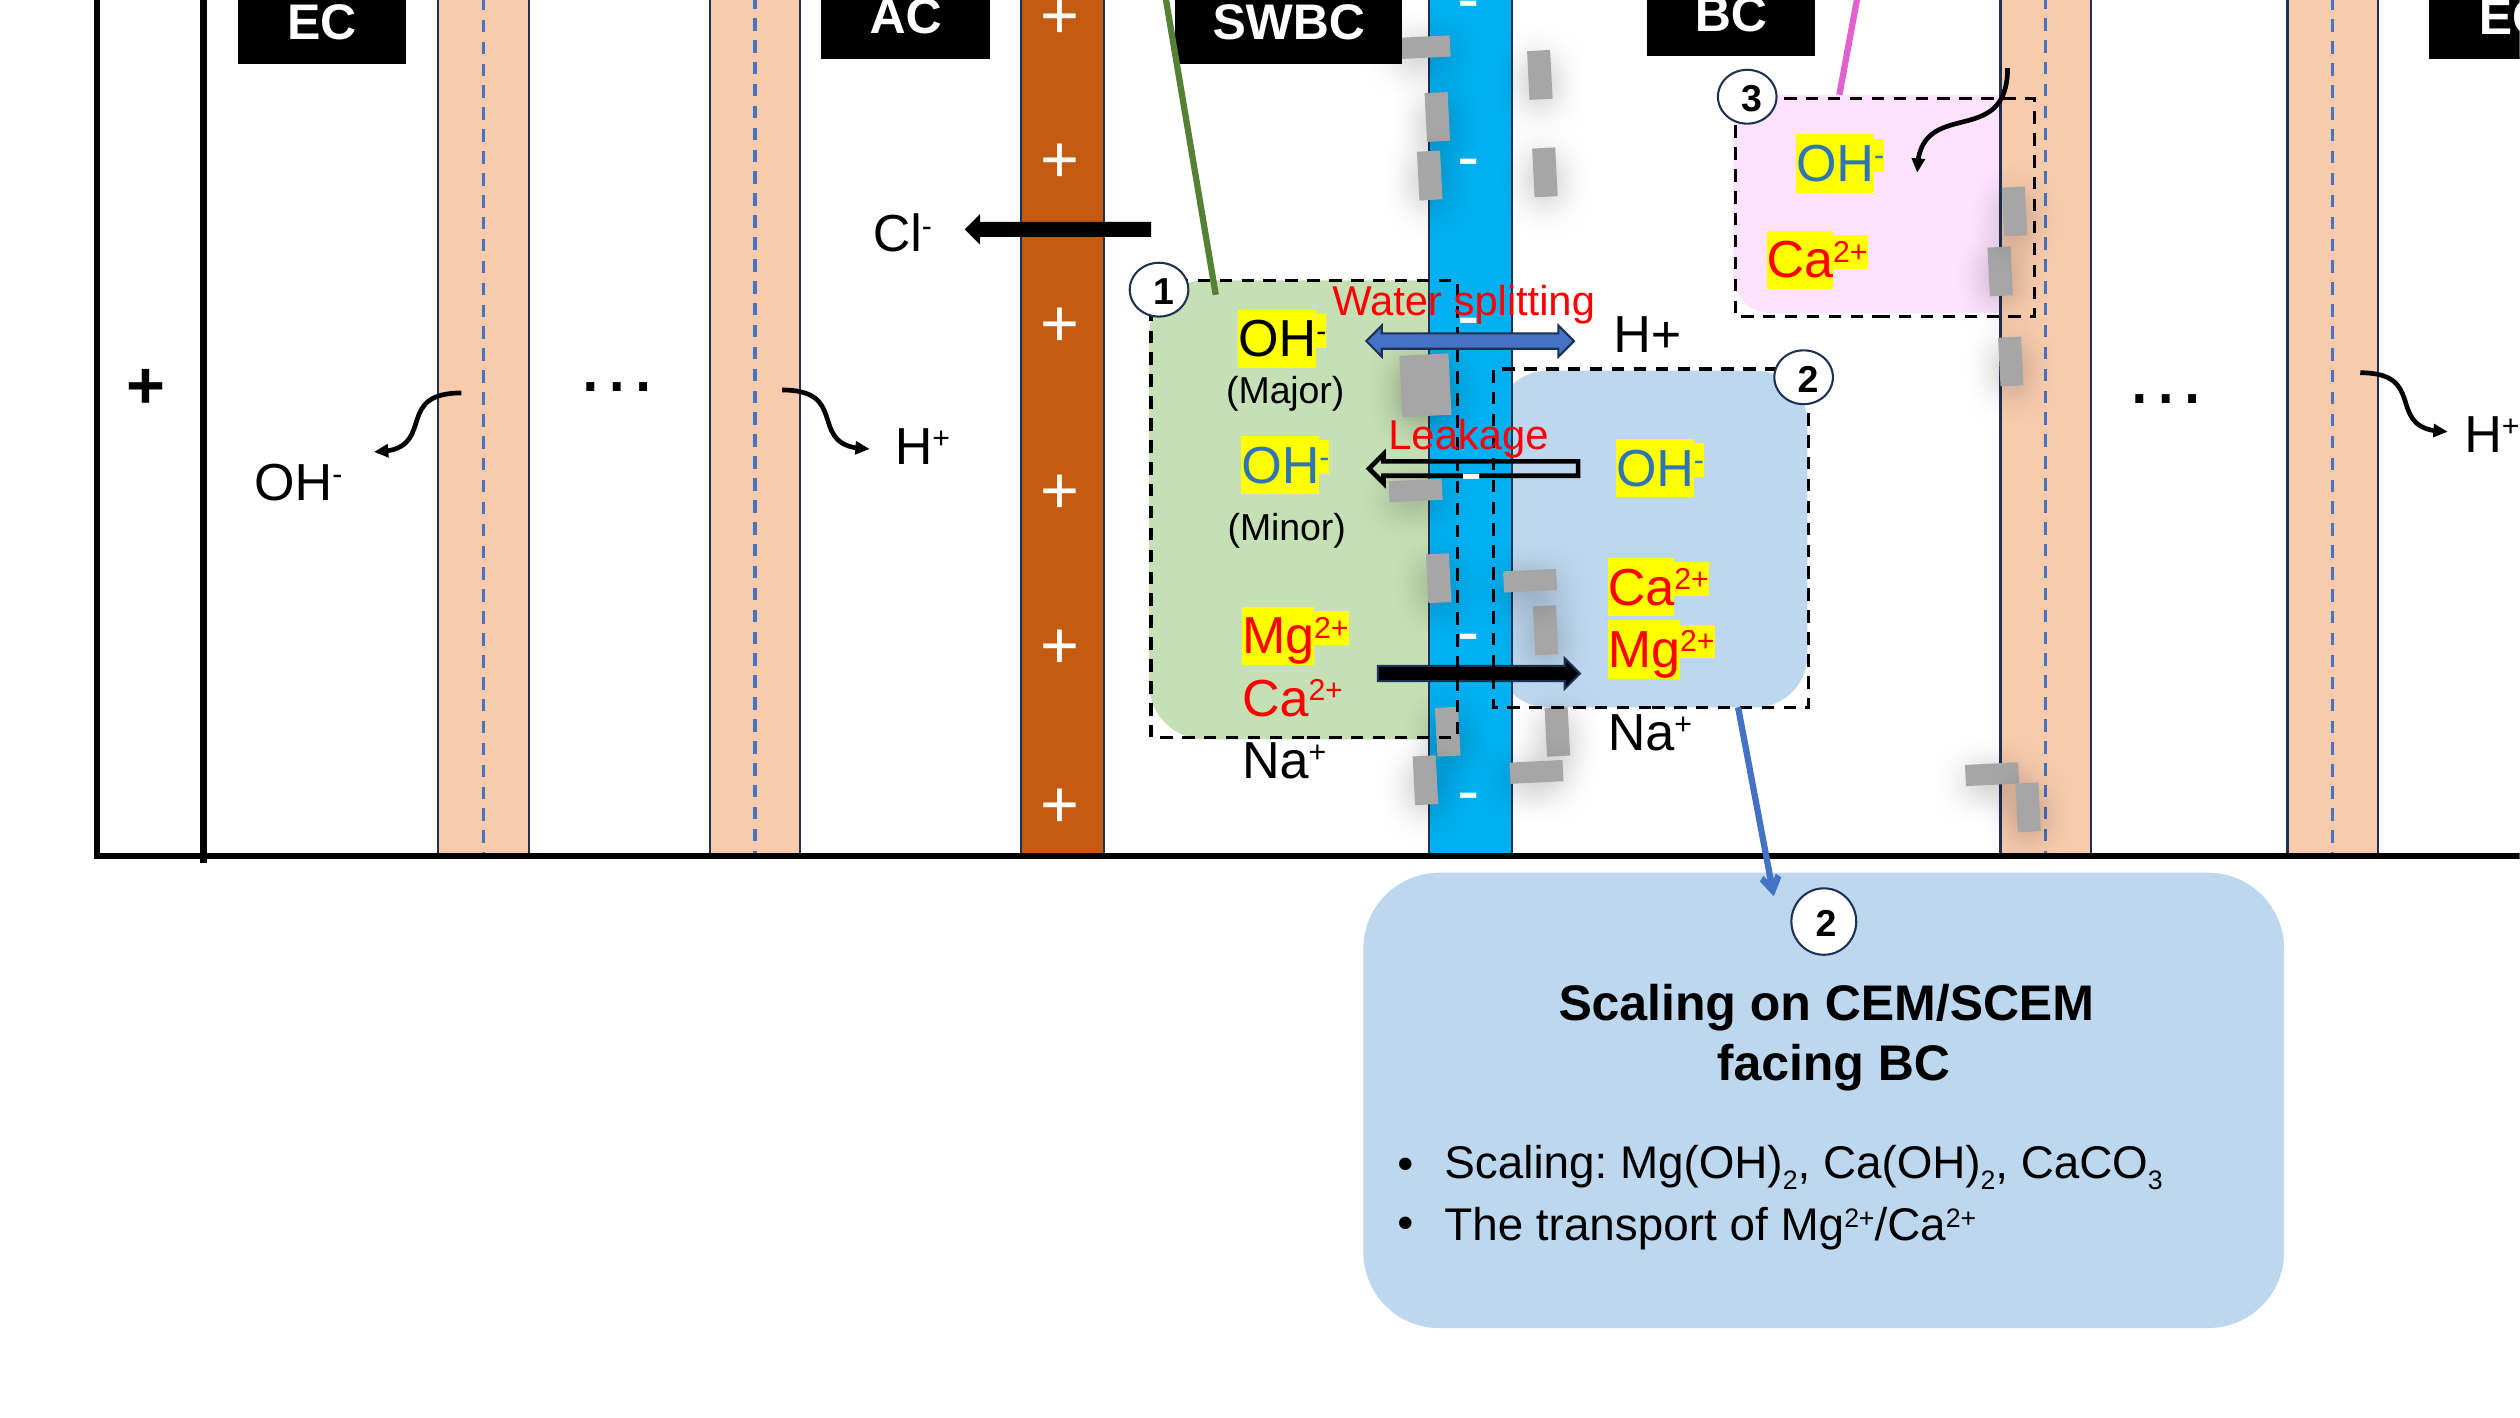

a
3
1
Scaling on CEM/SCEM
facing SWBC

Scaling on BPM
facing BC

Scaling: Mg(OH)2
The leakage of OH-
Water splitting
Scaling: Ca(OH)2
The transport of Mg2+/Ca2+
BPM
BPM
BPM
BPM
AEM
CEM/SCEM
-

+
BC
AC
EC
SWBC
EC

3

-
+
OH-

Cl-

Ca2+

1
-
Water splitting
+

H+
OH-
…
…

+
-

2

(Major)

H+
Leakage
H+
-
OH-
OH-
+
OH-

(Minor)
Ca2+
Mg2+

Na+

-
+
Mg2+
Ca2+
Na+

-

+

2
Scaling on CEM/SCEM
facing BC
Scaling: Mg(OH)2, Ca(OH)2, CaCO3
The transport of Mg2+/Ca2+
b
CEM/SCEM
CEM/SCEM
CEM/SCEM
CEM/SCEM

SWBC
SWBC
BC
SWBC
BC
SWBC
BC

BC

2
1
Nanocrystal
in matrix

1

OH-

H+
H+
Water
Splitting
OH-

Mg2+
Ca2+

Mg2+
Ca2+

Mg2+
Ca2+
Mg2+
Ca2+

Scaling
Scaling
Water
Splitting
OH-
OH-
Water
Splitting
H+
OH-
OH-
H+

Scaling reduce Aeff, decreasing Ilim.
Water splitting takes place and produces OH- and H+
OH- transports through the membrane and precipitates on membrane facing SWBC
Scaling on membrane surface facing SWBC attributes to water splitting as well
The scaling was enhanced
Scaling on membrane surface
Nanoparticles in matrix
Divalent ion transport
Precipitate on membrane surface facing BC